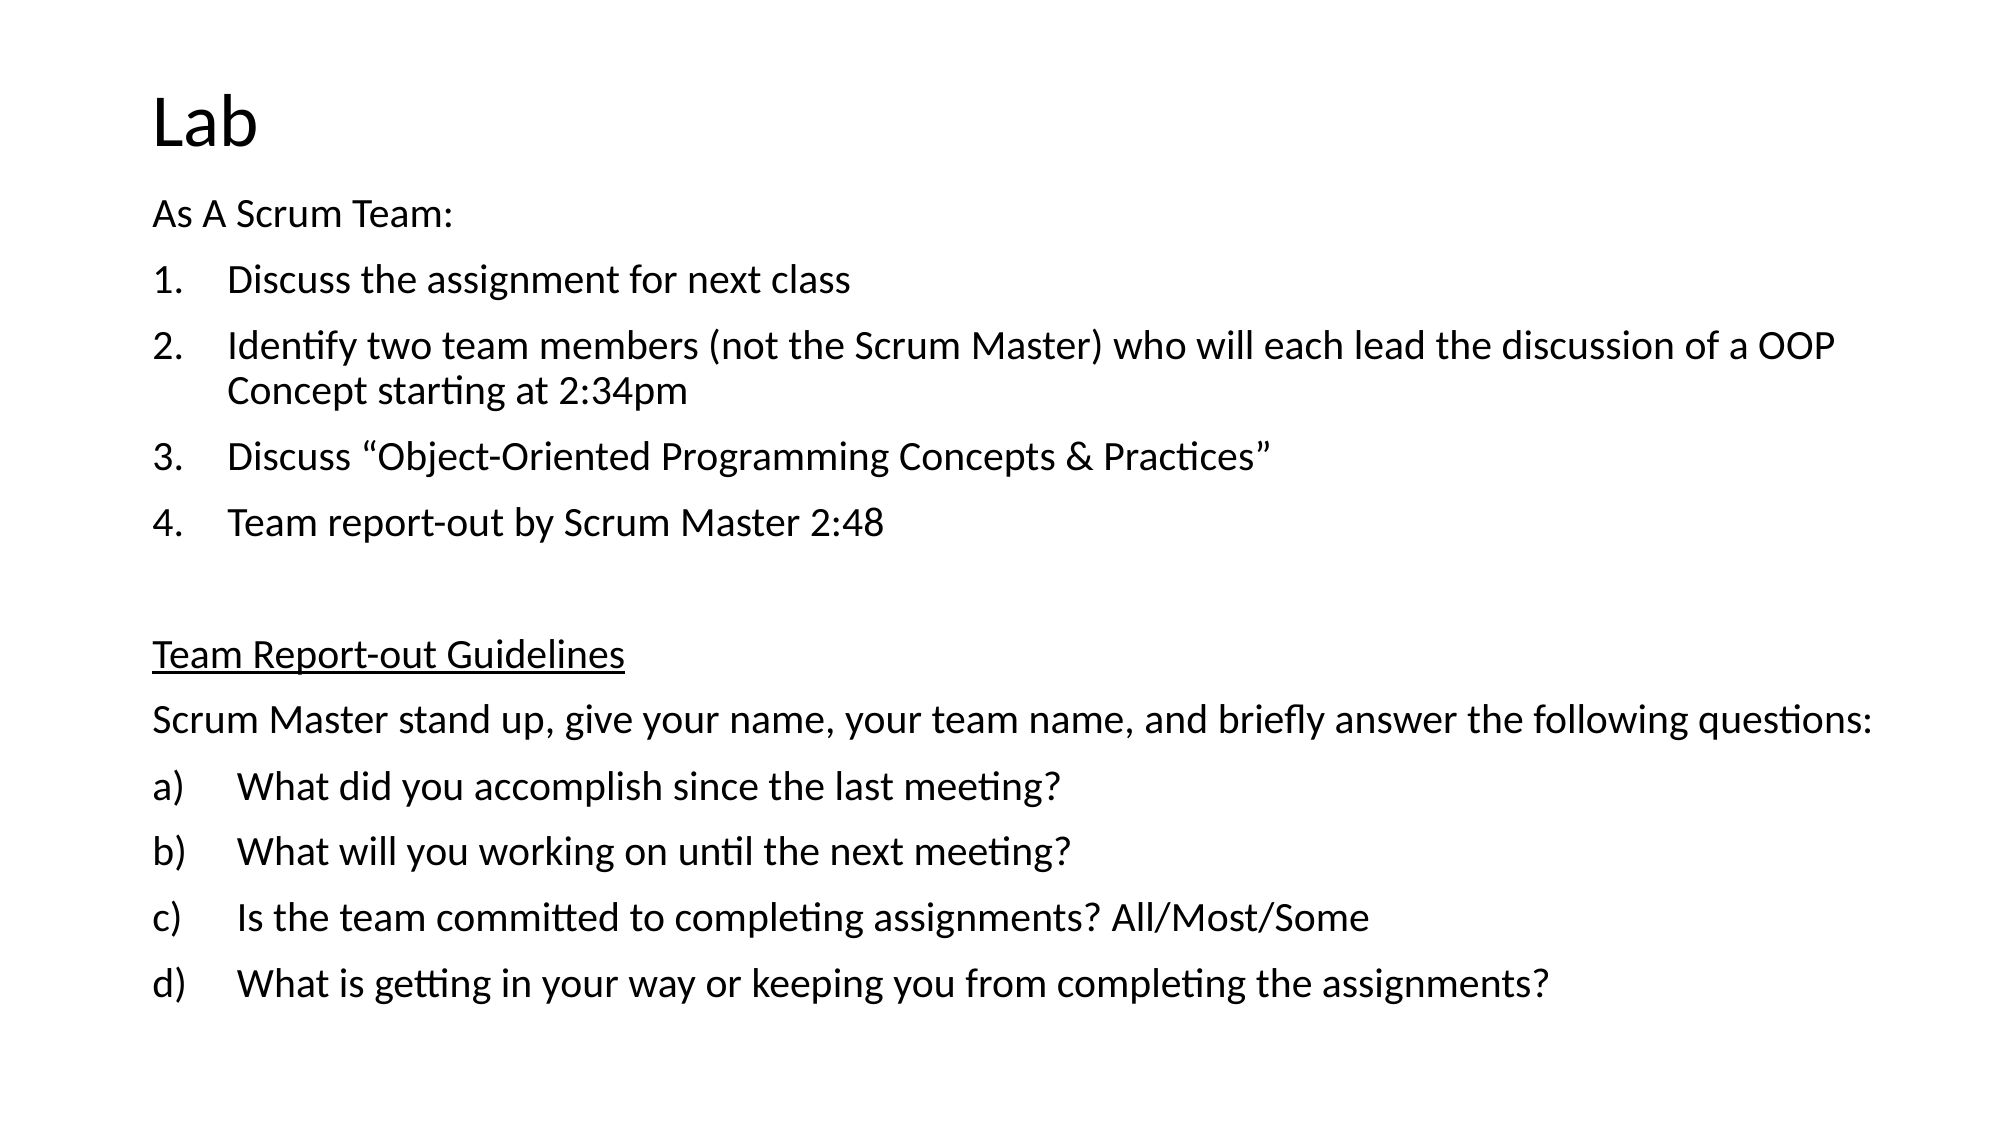

# Lab
As A Scrum Team:
Discuss the assignment for next class
Identify two team members (not the Scrum Master) who will each lead the discussion of a OOP Concept starting at 2:34pm
Discuss “Object-Oriented Programming Concepts & Practices”
Team report-out by Scrum Master 2:48

Team Report-out Guidelines
Scrum Master stand up, give your name, your team name, and briefly answer the following questions:
What did you accomplish since the last meeting?
What will you working on until the next meeting?
Is the team committed to completing assignments? All/Most/Some
What is getting in your way or keeping you from completing the assignments?